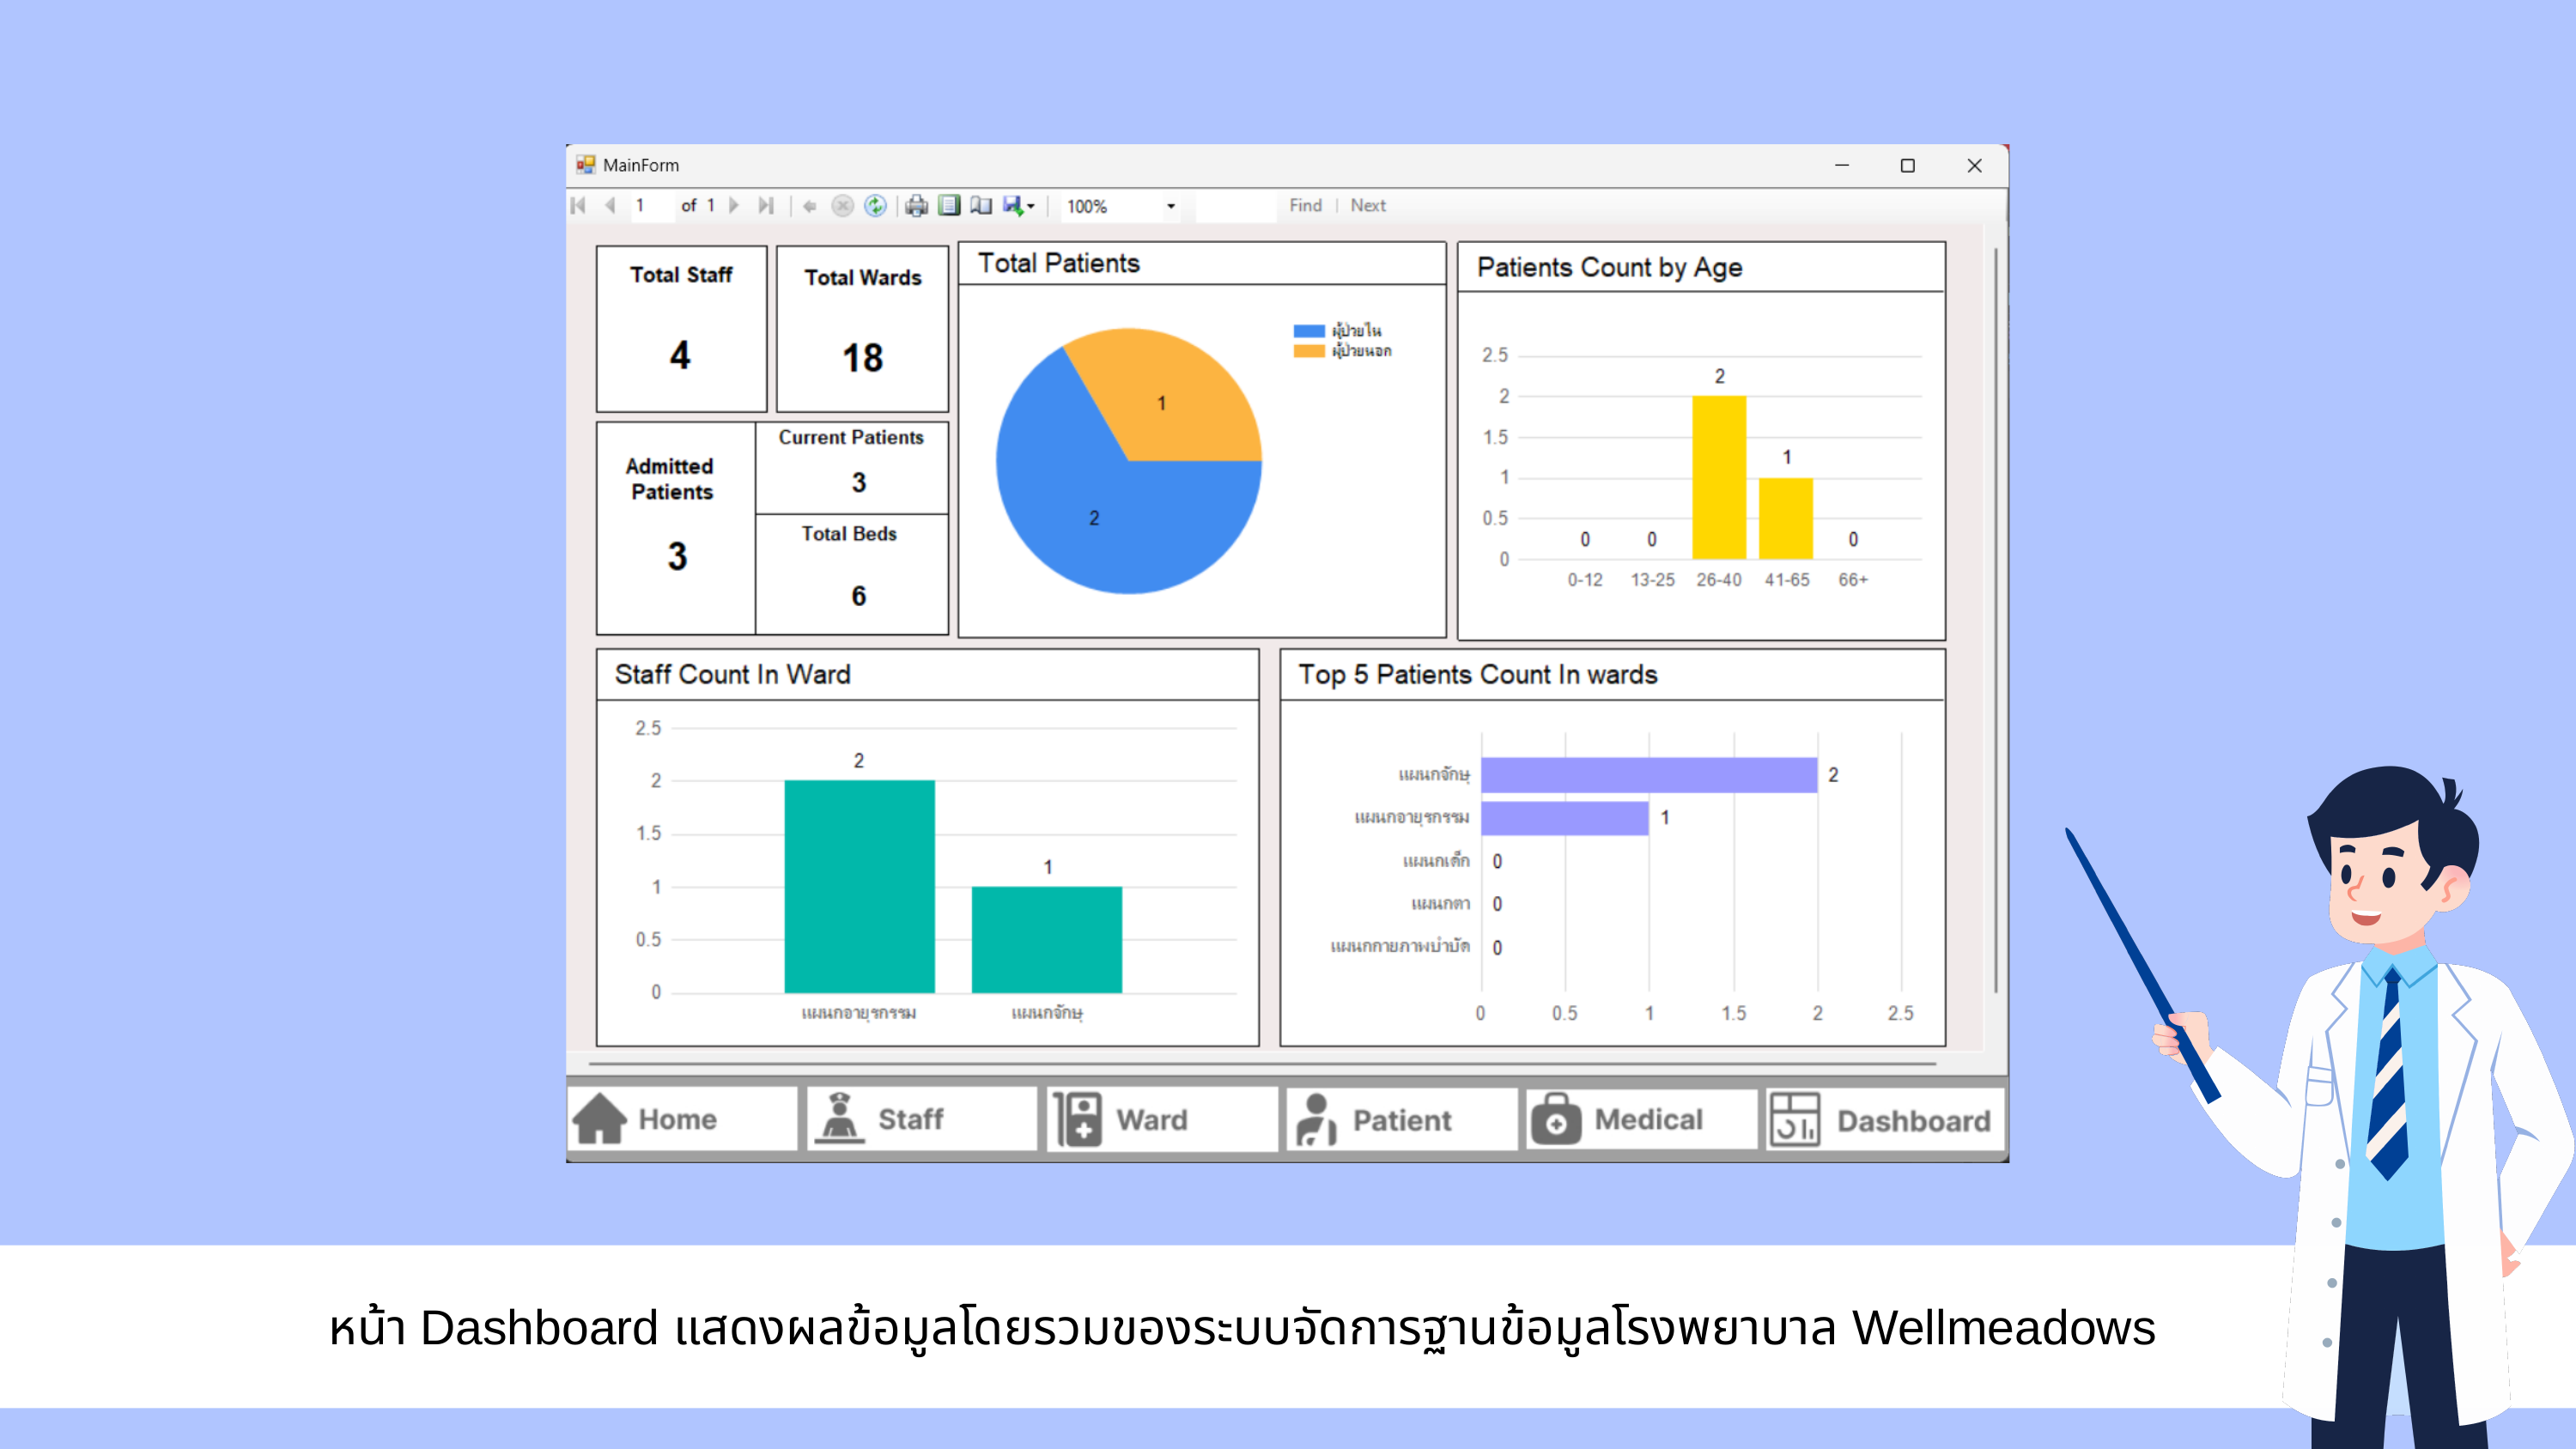

หน้า Dashboard แสดงผลข้อมูลโดยรวมของระบบจัดการฐานข้อมูลโรงพยาบาล Wellmeadows